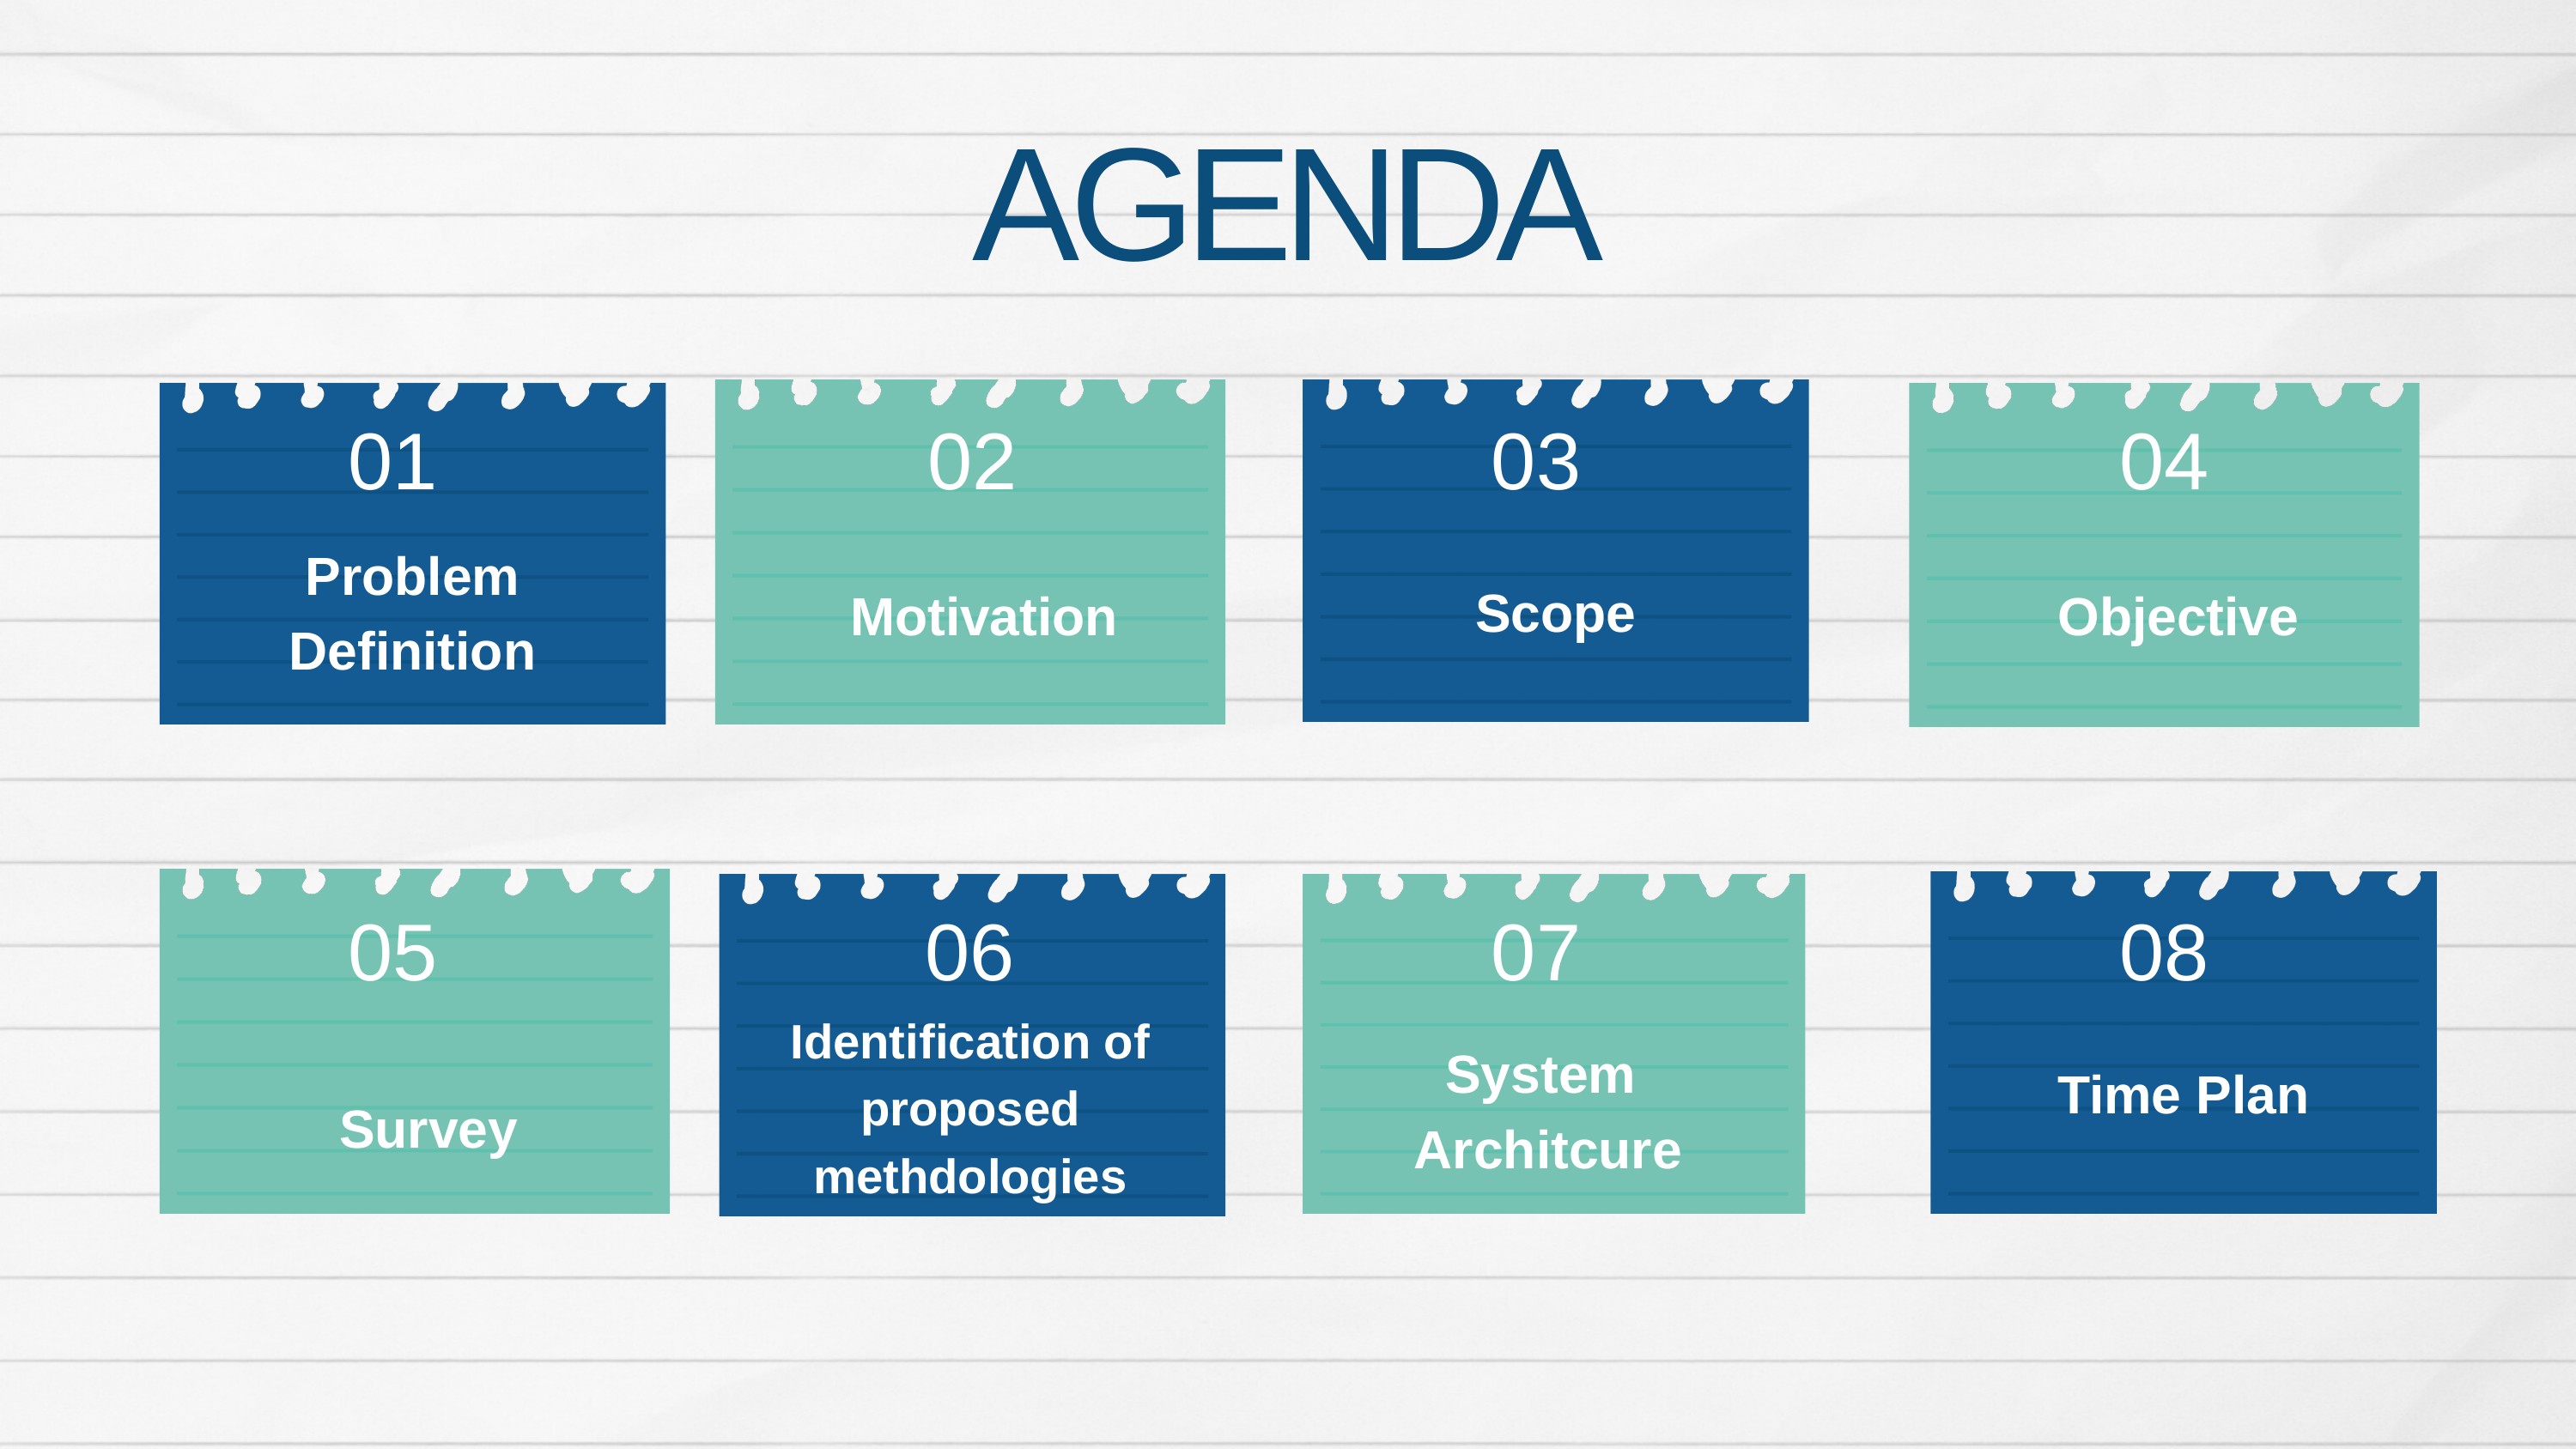

AGENDA

01
02
03
04
Problem Definition
Scope
Motivation
Objective

05
06
07
08
Identification of proposed methdologies
System
 Architcure
Time Plan
Survey